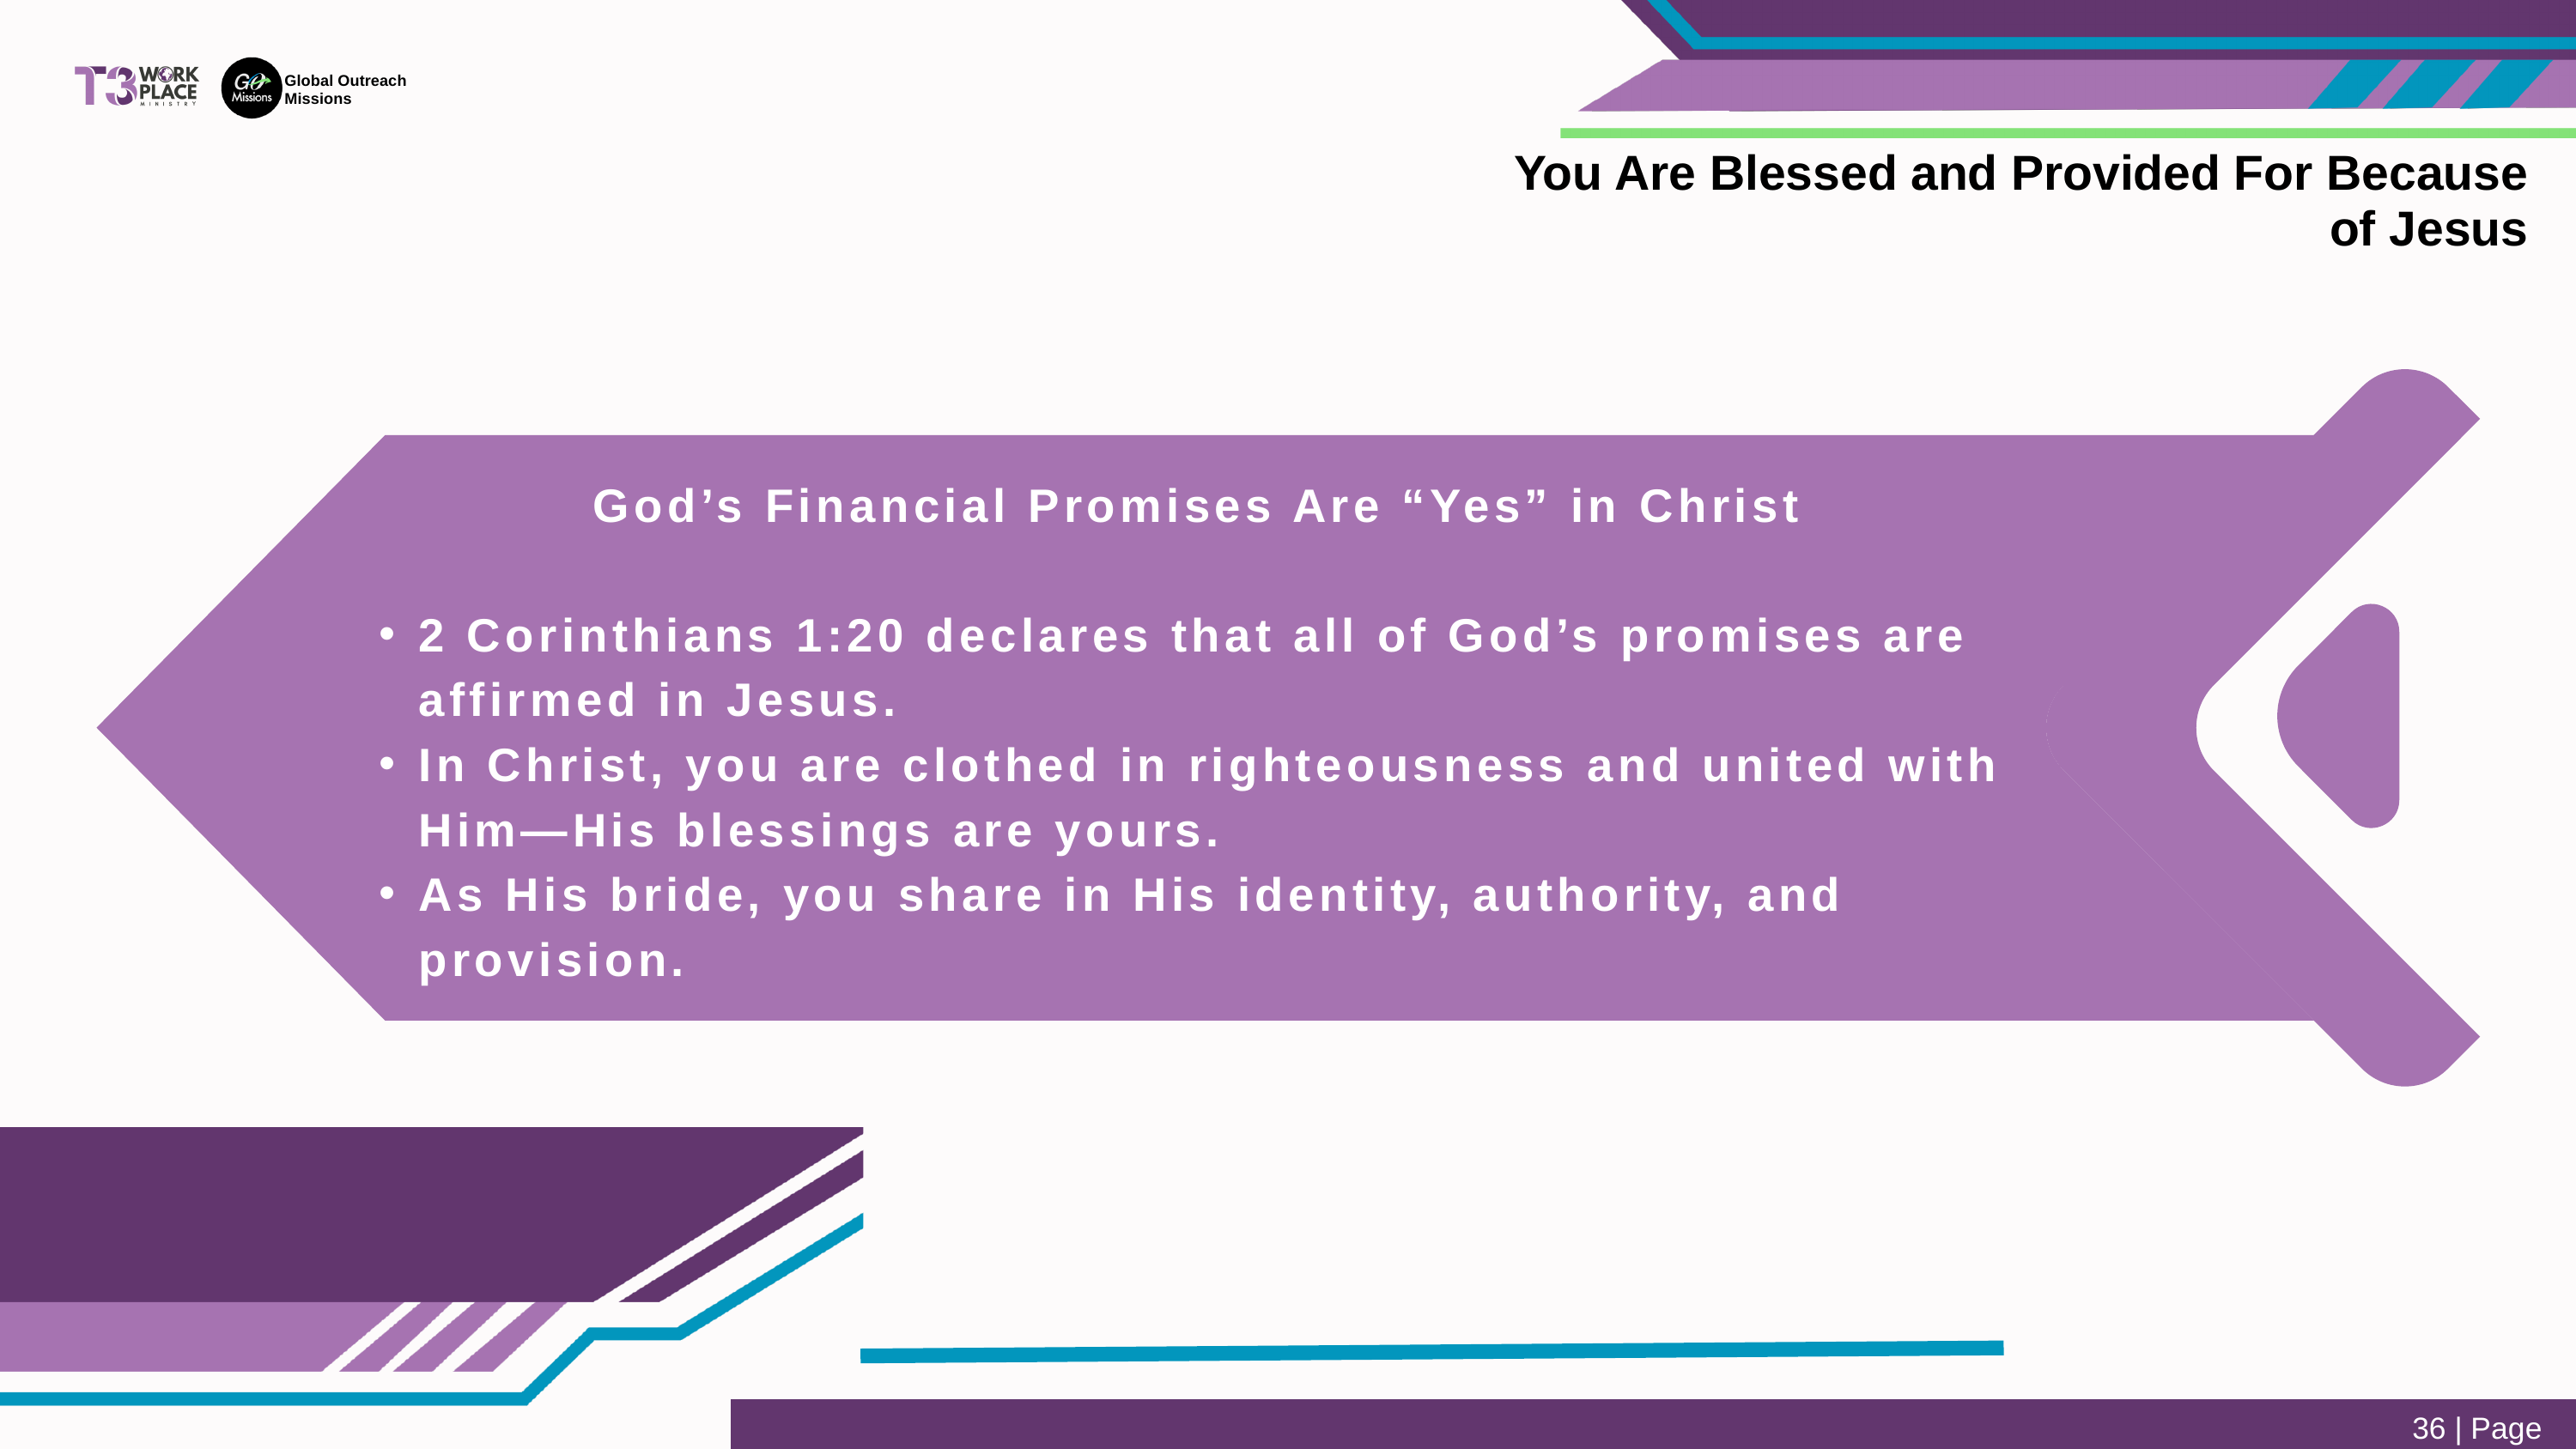

Global Outreach
Missions
You Are Blessed and Provided For Because of Jesus

God’s Financial Promises Are “Yes” in Christ

2 Corinthians 1:20 declares that all of God’s promises are affirmed in Jesus.
In Christ, you are clothed in righteousness and united with Him—His blessings are yours.
As His bride, you share in His identity, authority, and provision.

36 | Page